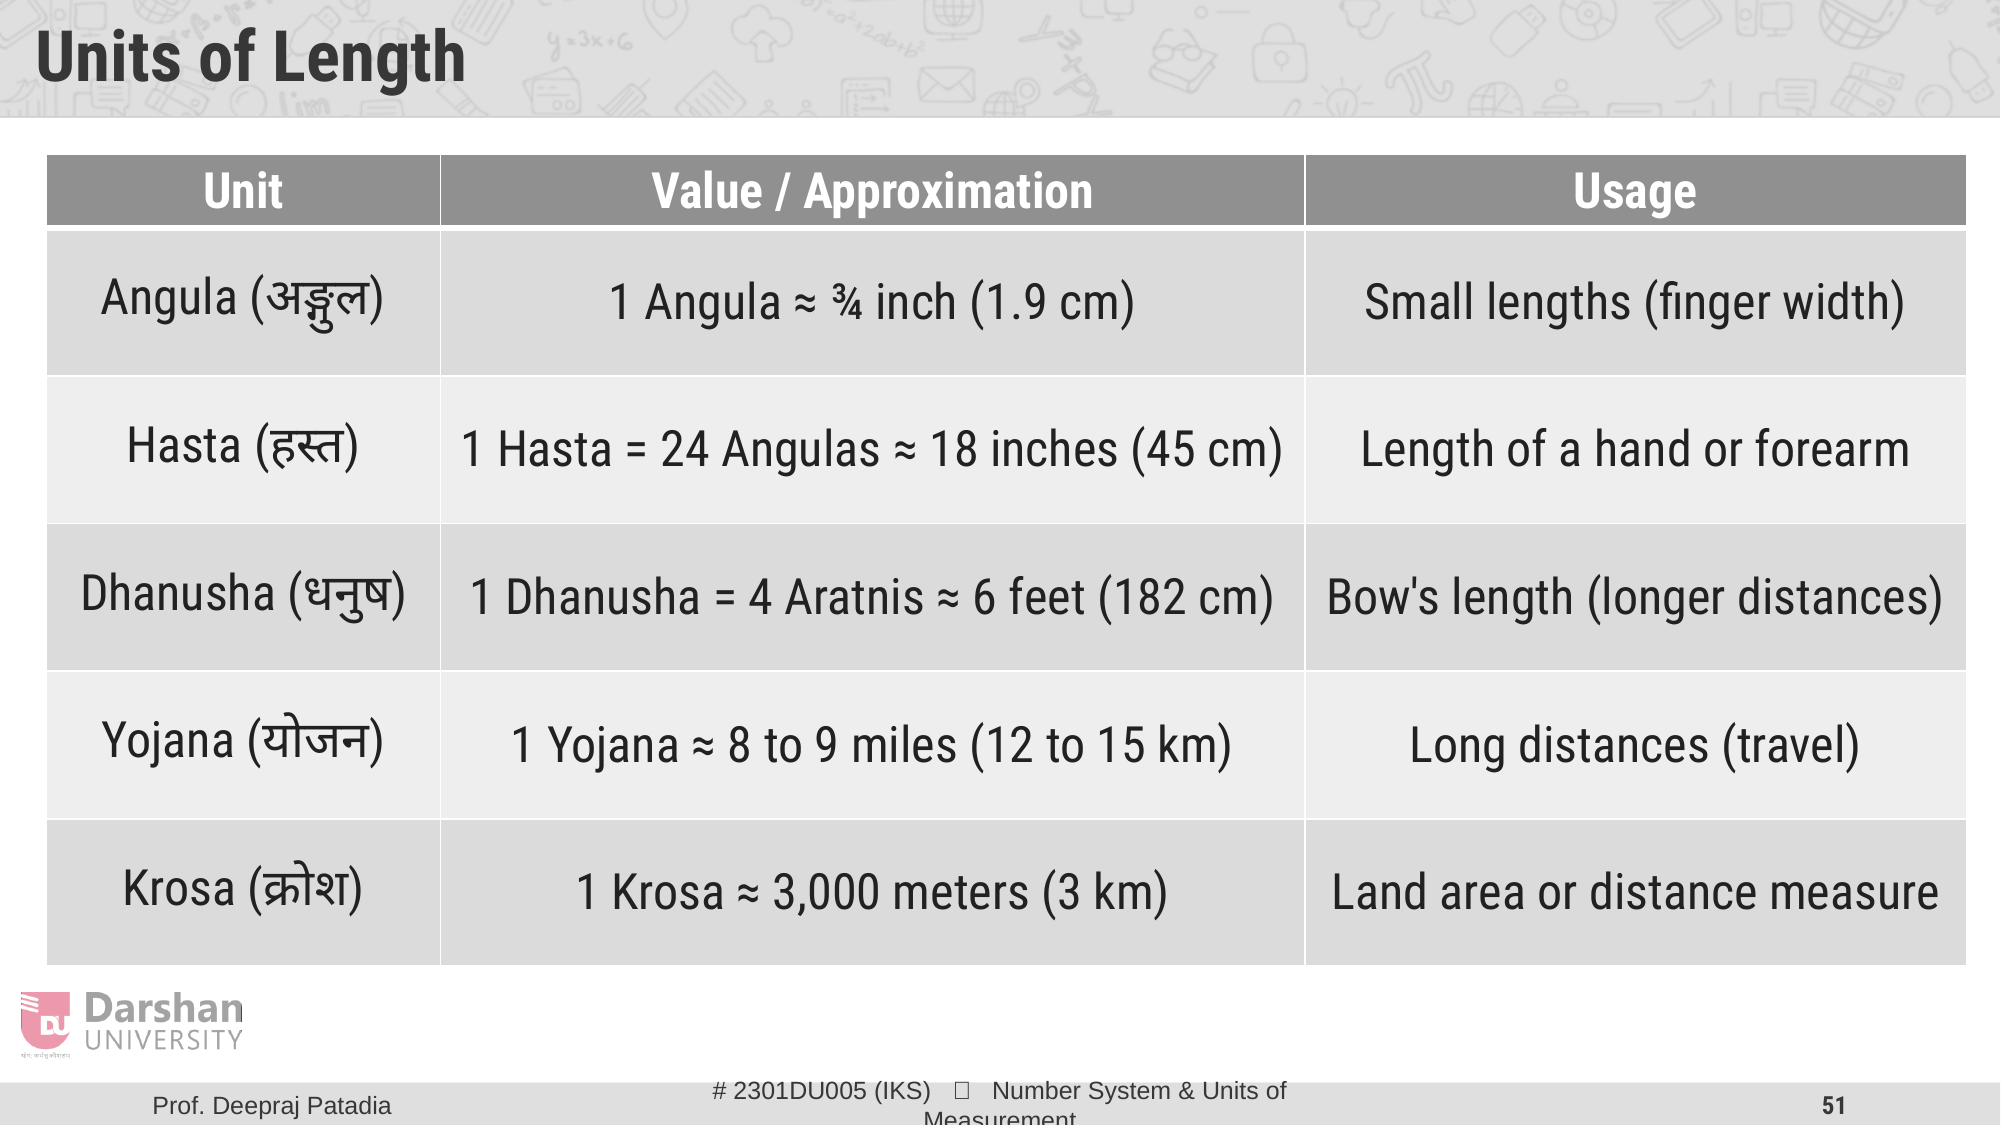

# Units of Length
| Unit | Value / Approximation | Usage |
| --- | --- | --- |
| Angula (अङ्गुल) | 1 Angula ≈ ¾ inch (1.9 cm) | Small lengths (finger width) |
| Hasta (हस्त) | 1 Hasta = 24 Angulas ≈ 18 inches (45 cm) | Length of a hand or forearm |
| Dhanusha (धनुष) | 1 Dhanusha = 4 Aratnis ≈ 6 feet (182 cm) | Bow's length (longer distances) |
| Yojana (योजन) | 1 Yojana ≈ 8 to 9 miles (12 to 15 km) | Long distances (travel) |
| Krosa (क्रोश) | 1 Krosa ≈ 3,000 meters (3 km) | Land area or distance measure |